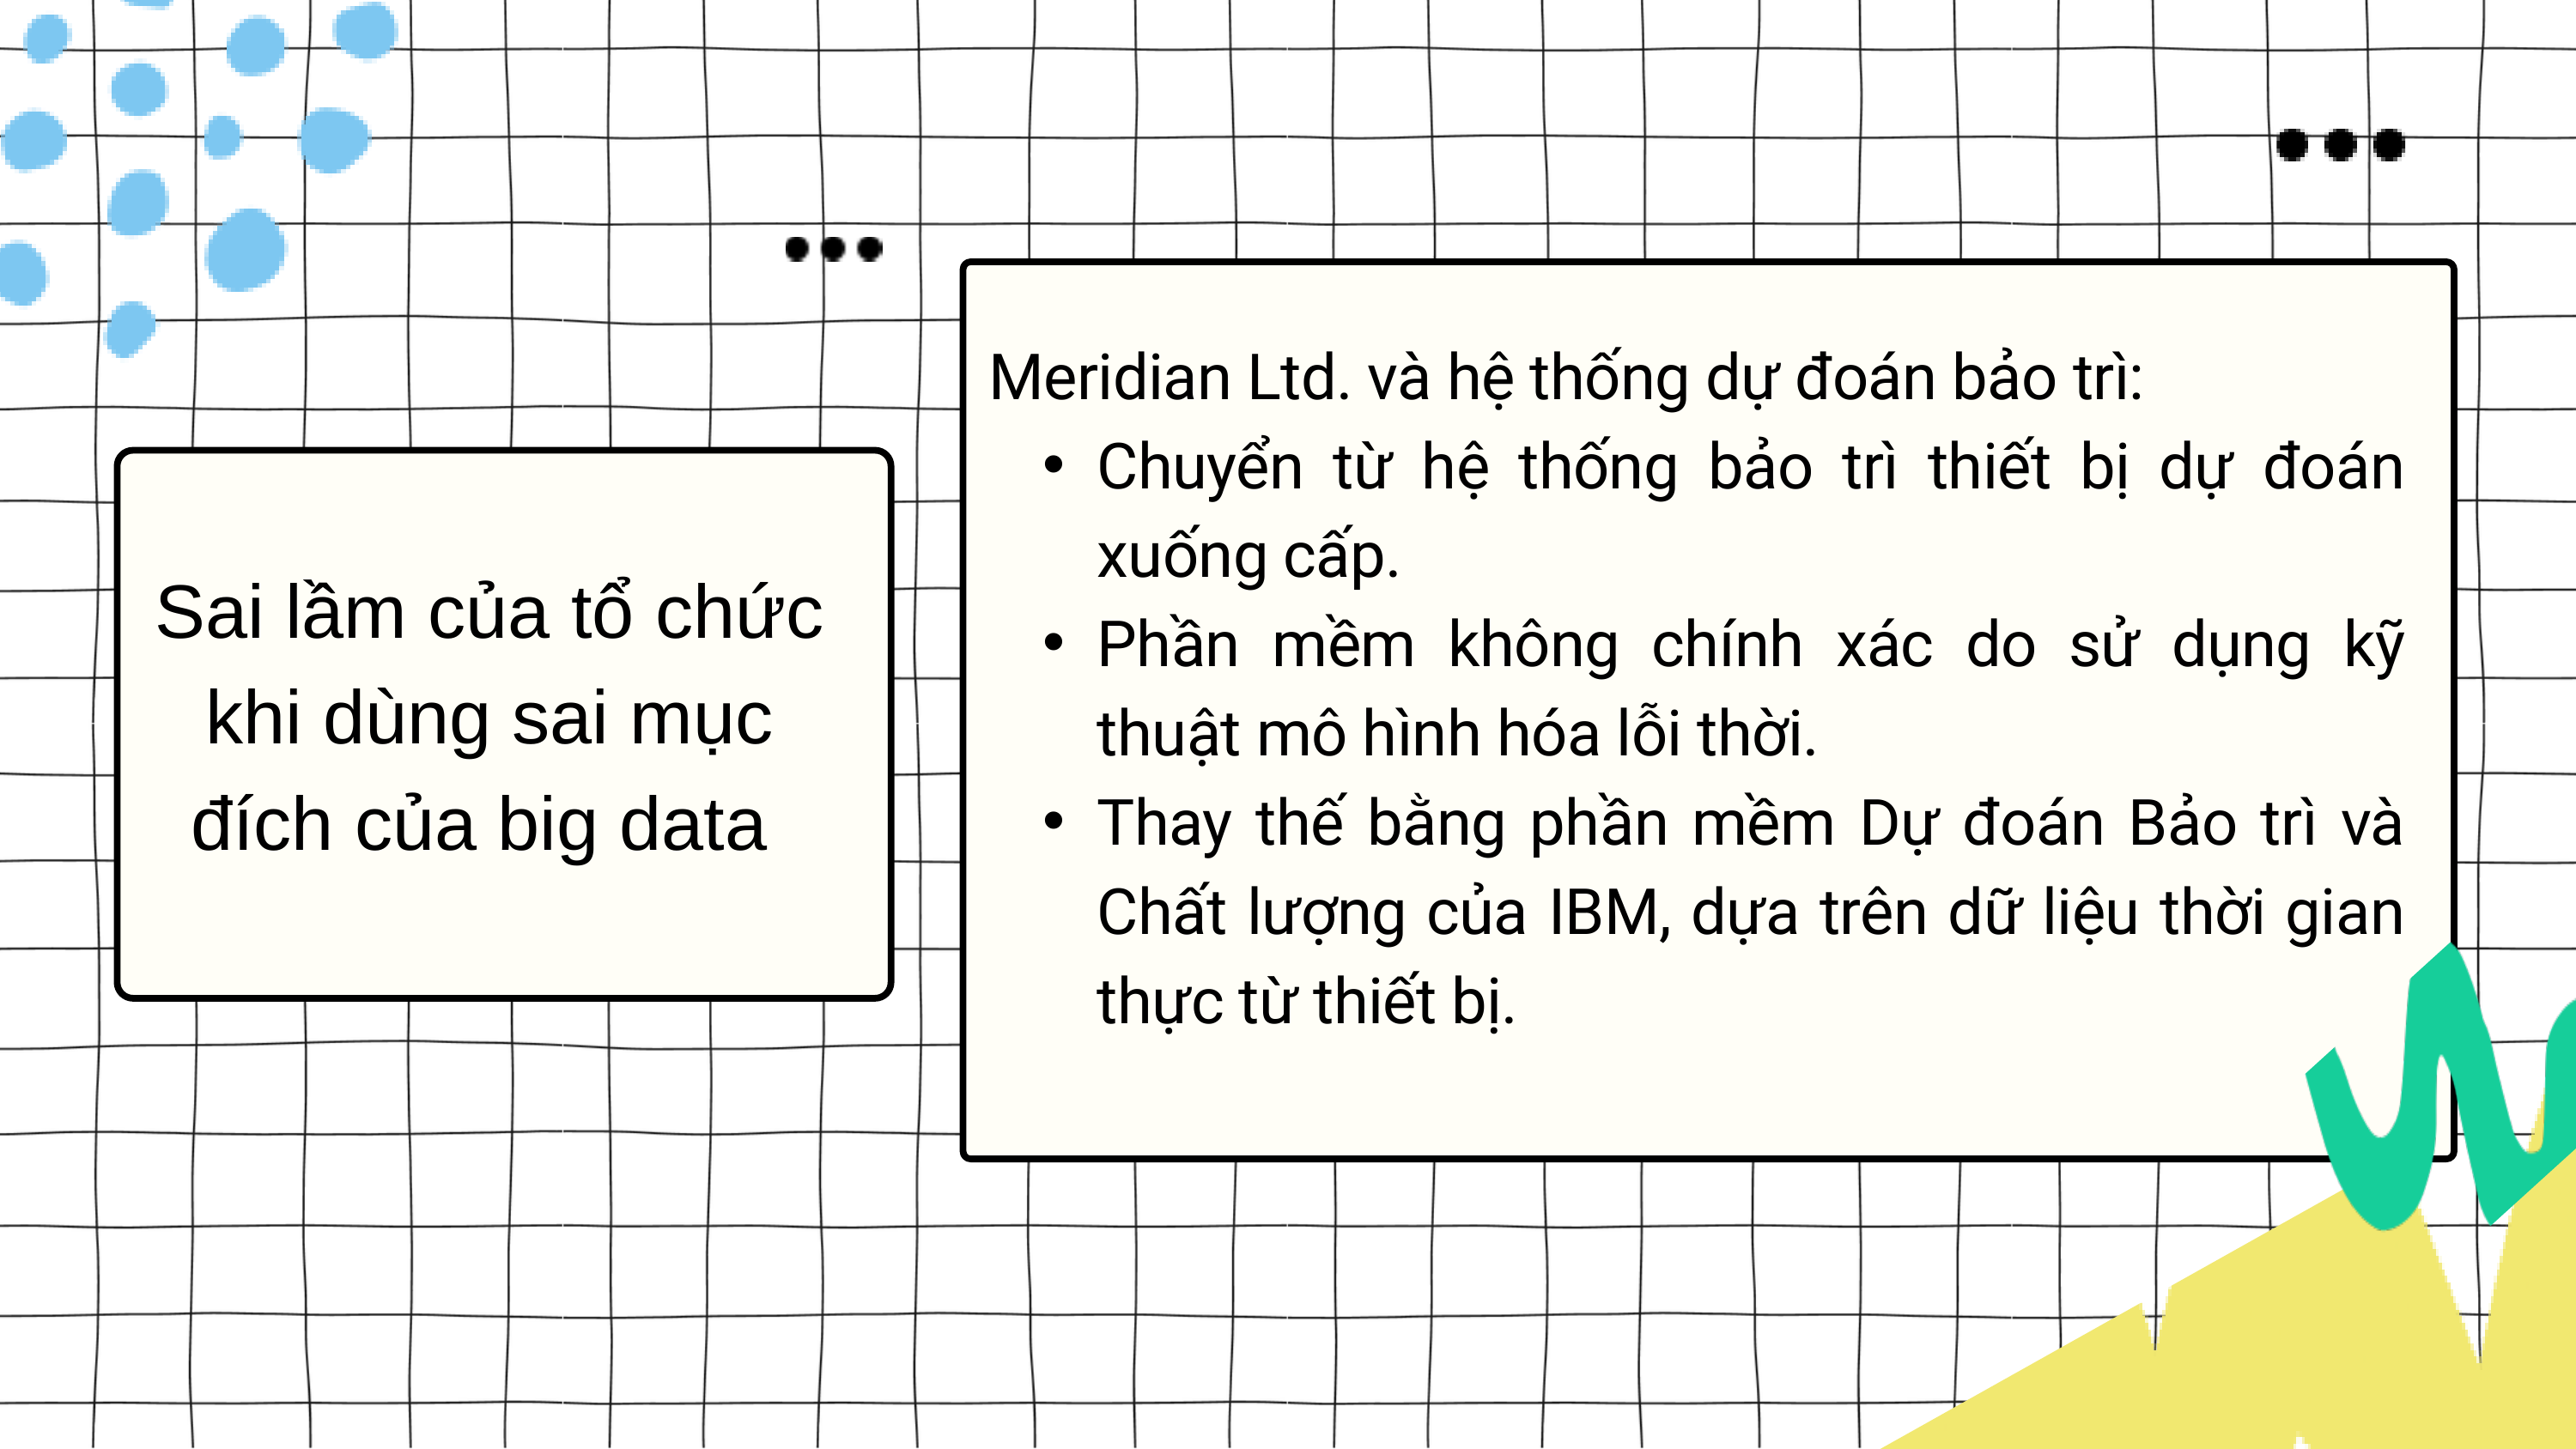

Meridian Ltd. và hệ thống dự đoán bảo trì:
Chuyển từ hệ thống bảo trì thiết bị dự đoán xuống cấp.
Phần mềm không chính xác do sử dụng kỹ thuật mô hình hóa lỗi thời.
Thay thế bằng phần mềm Dự đoán Bảo trì và Chất lượng của IBM, dựa trên dữ liệu thời gian thực từ thiết bị.

Sai lầm của tổ chức khi dùng sai mục đích của big data